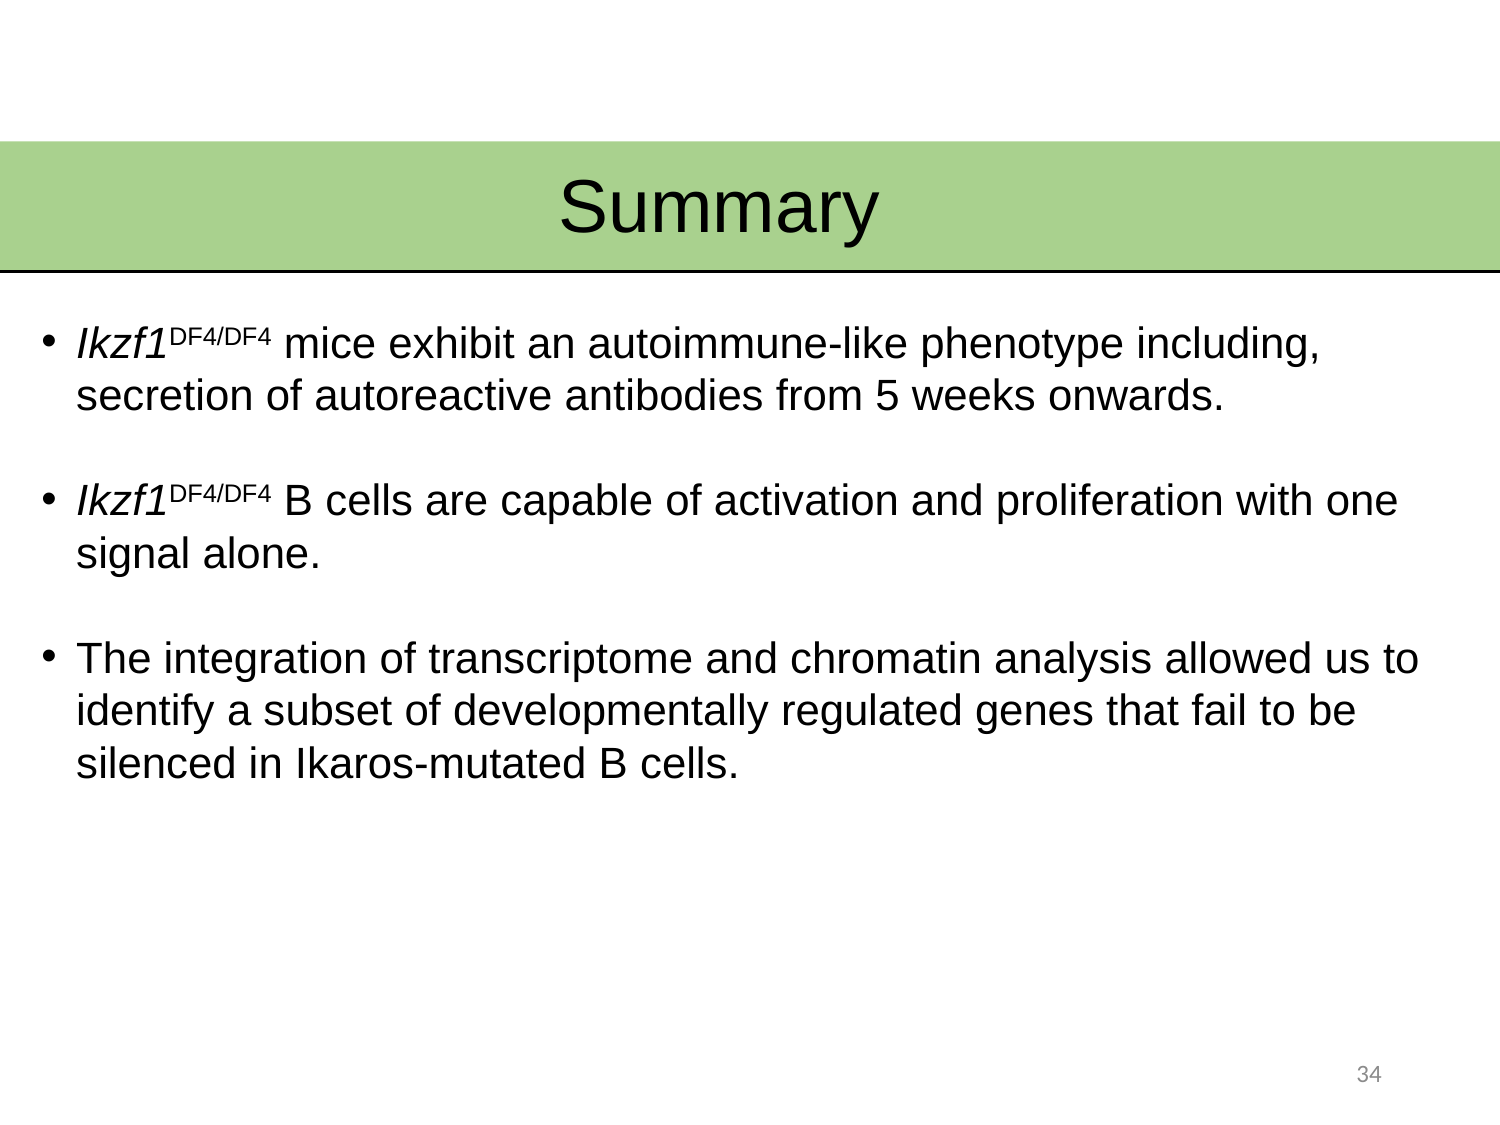

Summary
Ikzf1DF4/DF4 mice exhibit an autoimmune-like phenotype including, secretion of autoreactive antibodies from 5 weeks onwards.

Ikzf1DF4/DF4 B cells are capable of activation and proliferation with one signal alone.

The integration of transcriptome and chromatin analysis allowed us to identify a subset of developmentally regulated genes that fail to be silenced in Ikaros-mutated B cells.

34